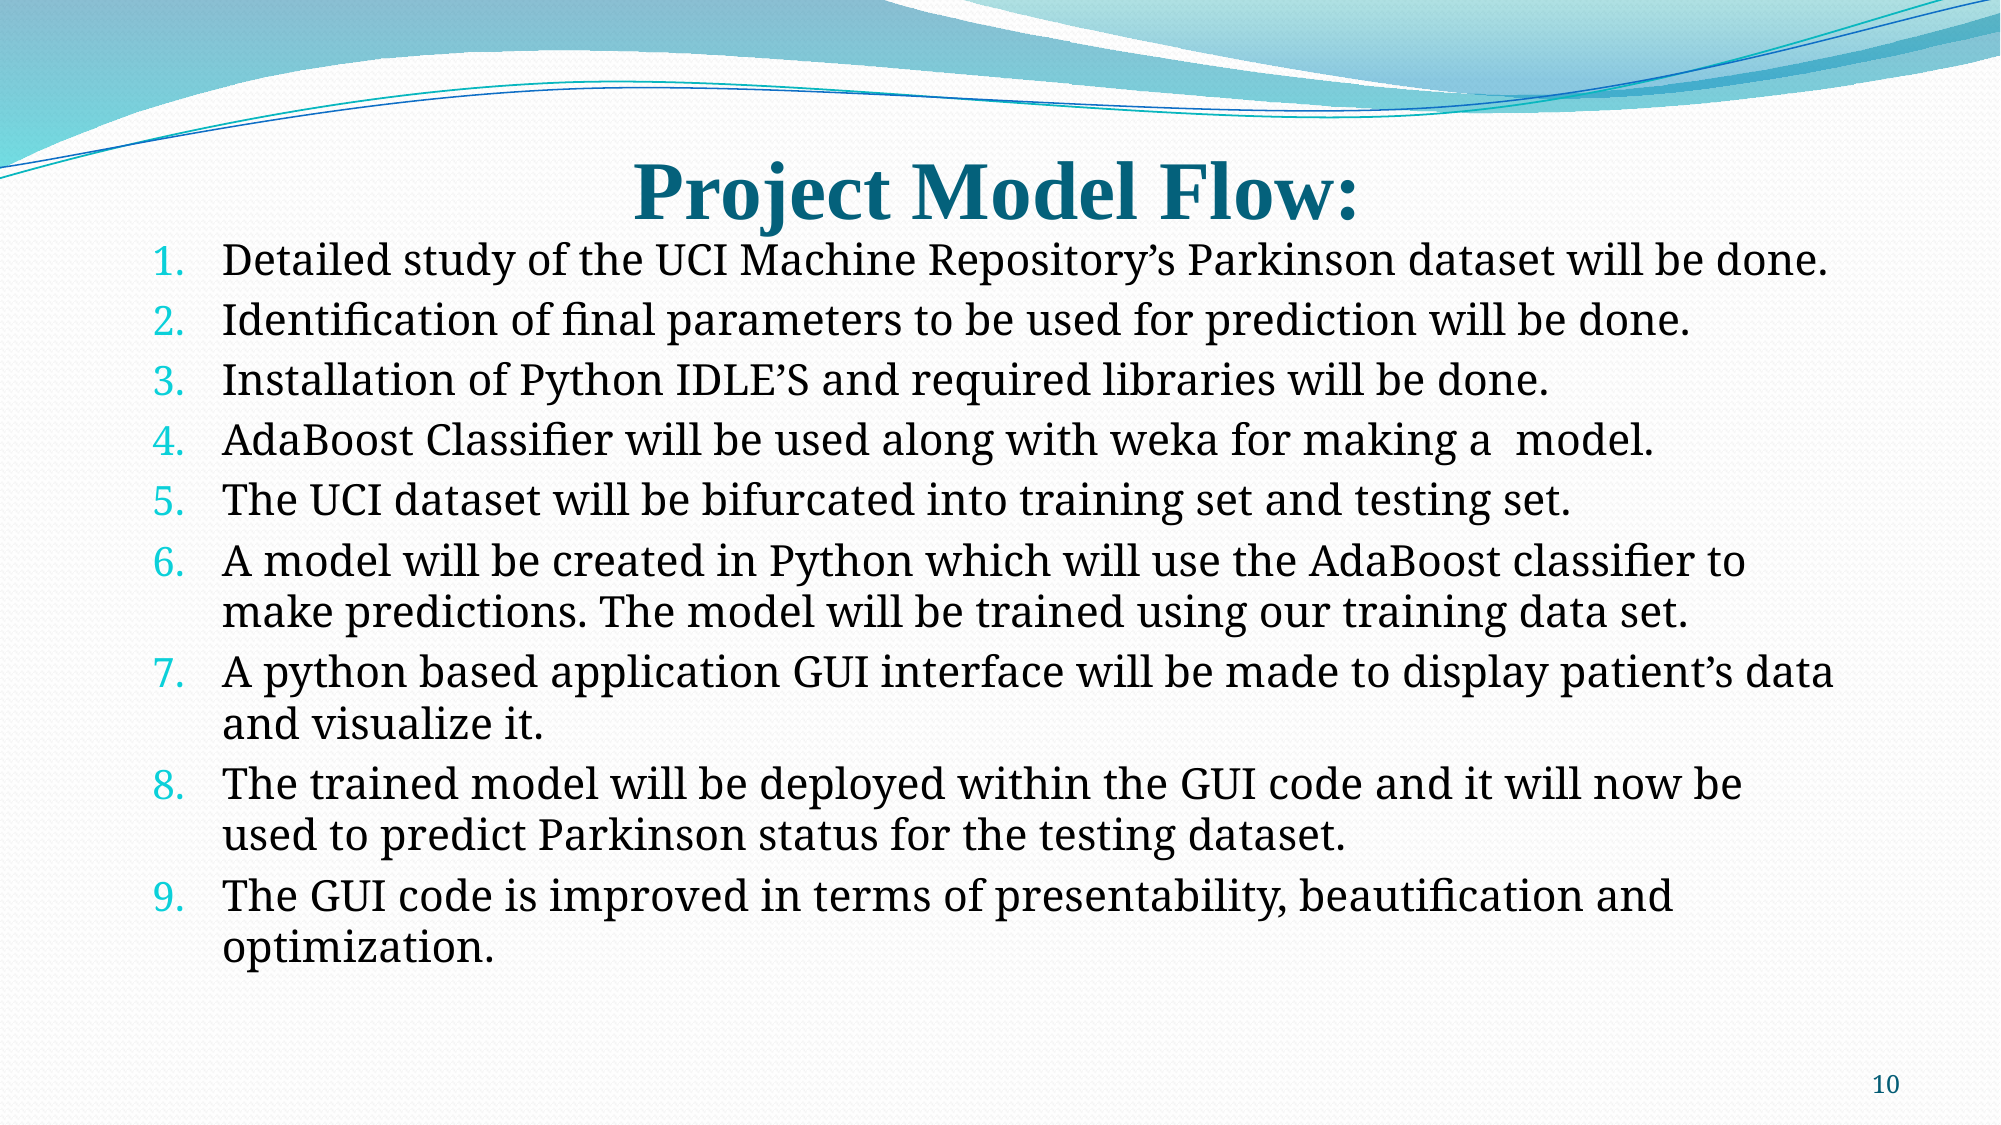

# Project Model Flow:
Detailed study of the UCI Machine Repository’s Parkinson dataset will be done.
Identification of final parameters to be used for prediction will be done.
Installation of Python IDLE’S and required libraries will be done.
AdaBoost Classifier will be used along with weka for making a  model.
The UCI dataset will be bifurcated into training set and testing set.
A model will be created in Python which will use the AdaBoost classifier to make predictions. The model will be trained using our training data set.
A python based application GUI interface will be made to display patient’s data and visualize it.
The trained model will be deployed within the GUI code and it will now be used to predict Parkinson status for the testing dataset.
The GUI code is improved in terms of presentability, beautification and optimization.

10